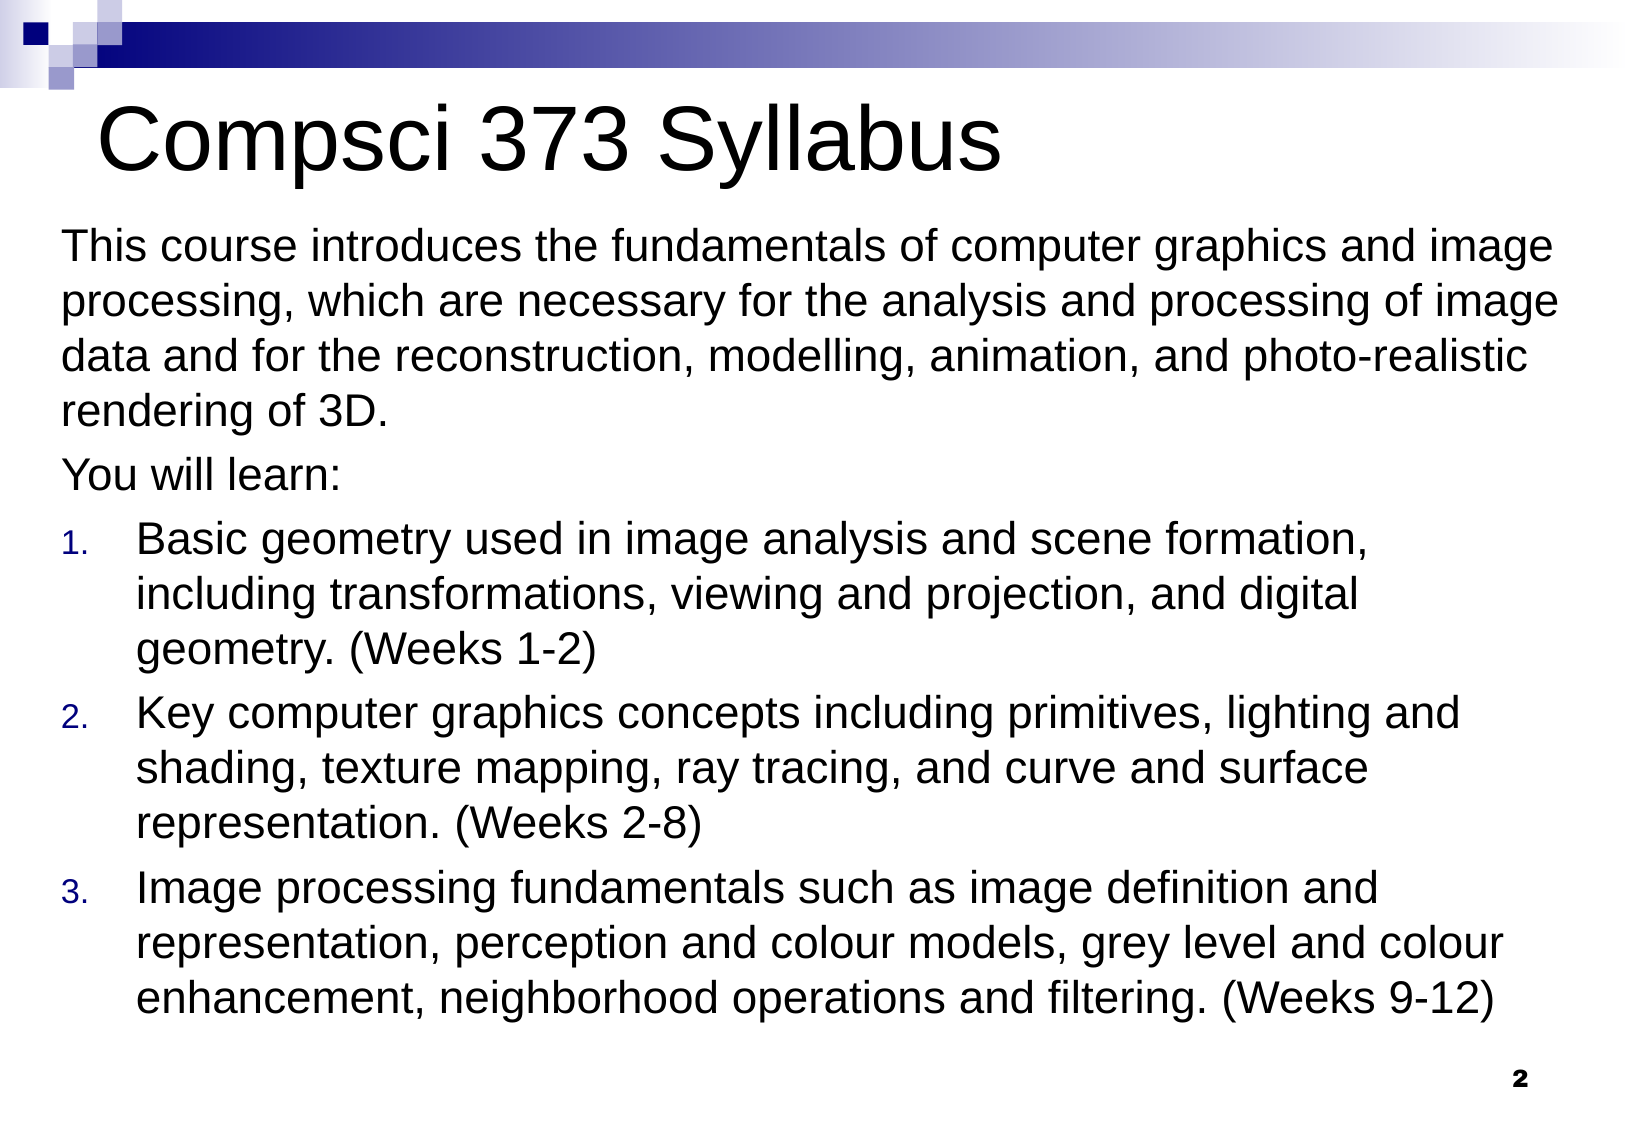

# Compsci 373 Syllabus
This course introduces the fundamentals of computer graphics and image processing, which are necessary for the analysis and processing of image data and for the reconstruction, modelling, animation, and photo-realistic rendering of 3D.
You will learn:
Basic geometry used in image analysis and scene formation, including transformations, viewing and projection, and digital geometry. (Weeks 1-2)
Key computer graphics concepts including primitives, lighting and shading, texture mapping, ray tracing, and curve and surface representation. (Weeks 2-8)
Image processing fundamentals such as image definition and representation, perception and colour models, grey level and colour enhancement, neighborhood operations and filtering. (Weeks 9-12)
2